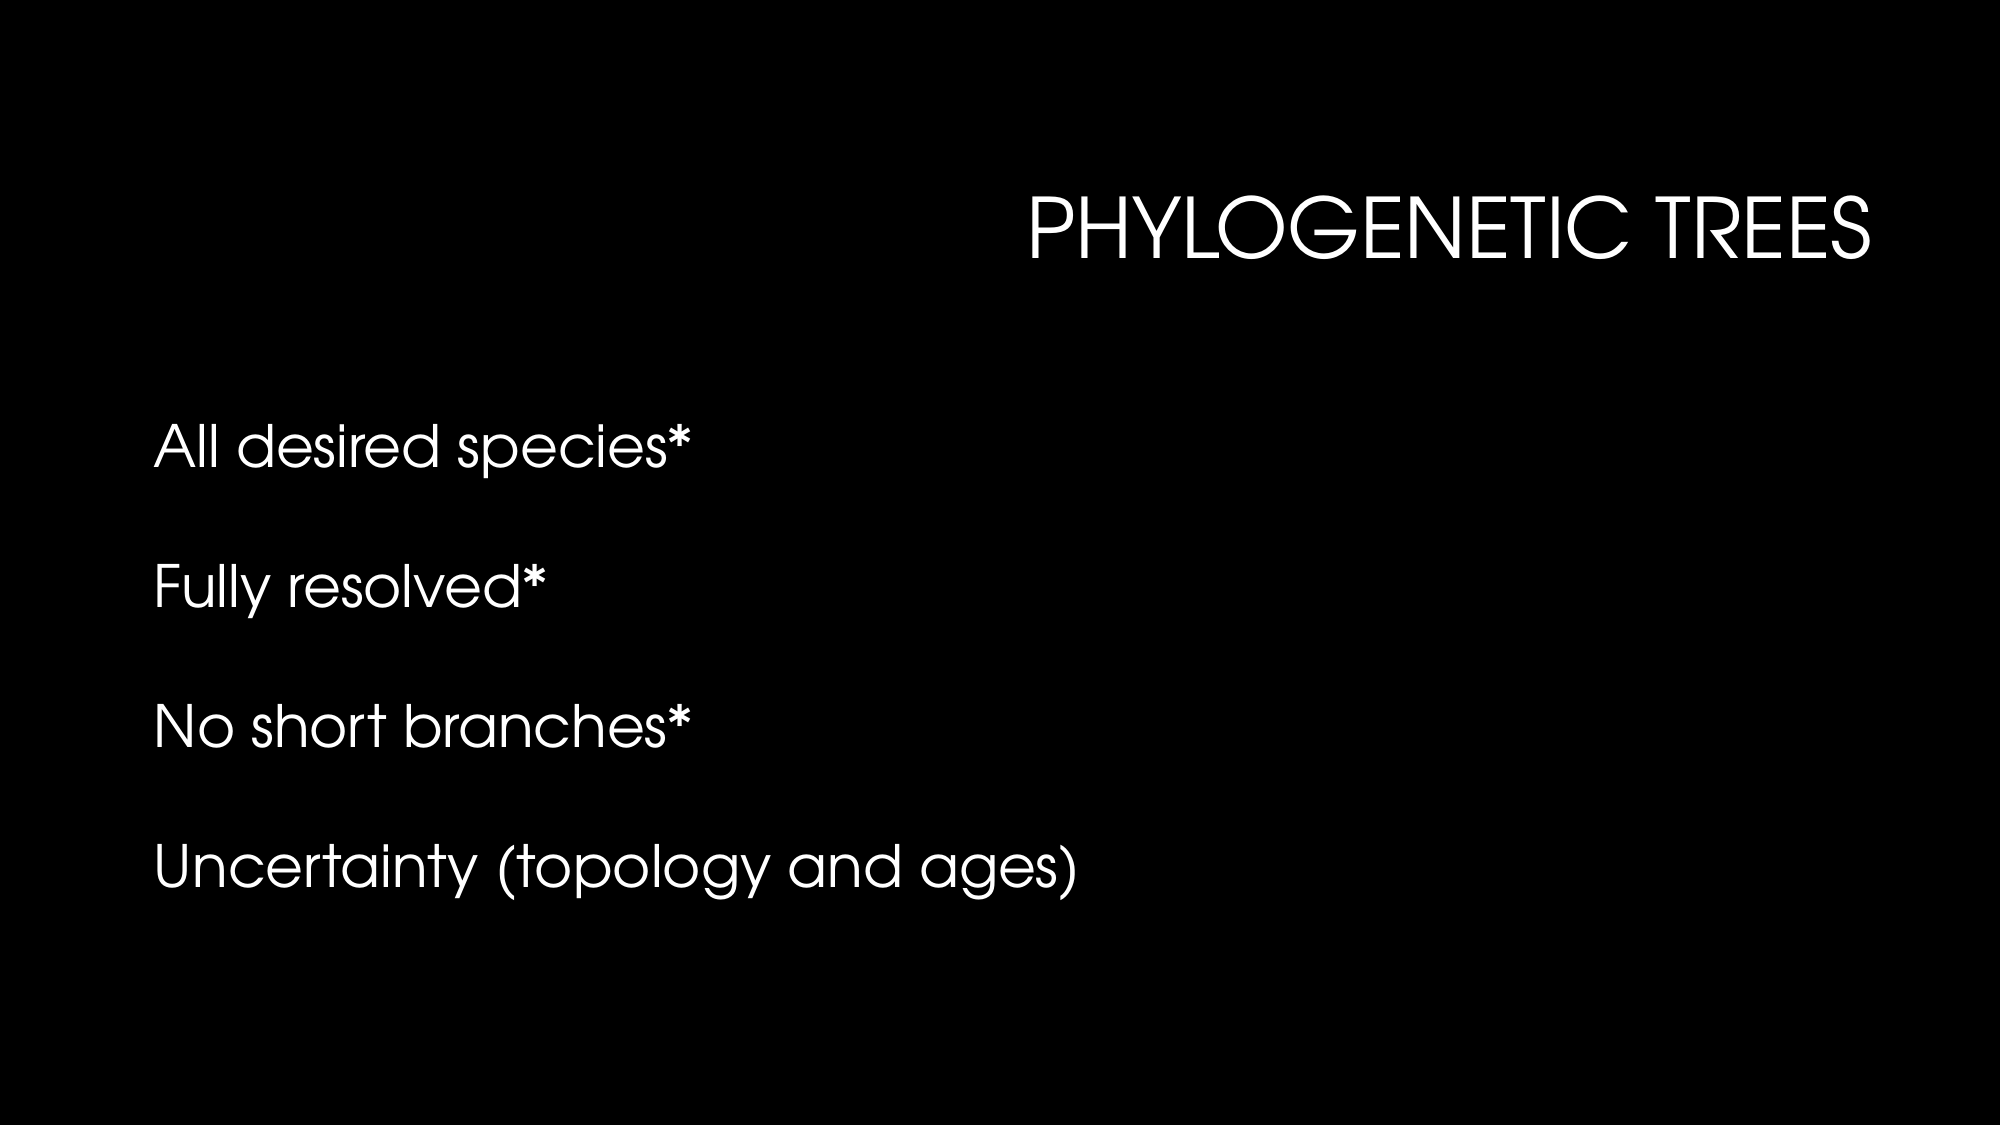

# Phylogenetic trees
All desired species*

Fully resolved*

No short branches*

Uncertainty (topology and ages)